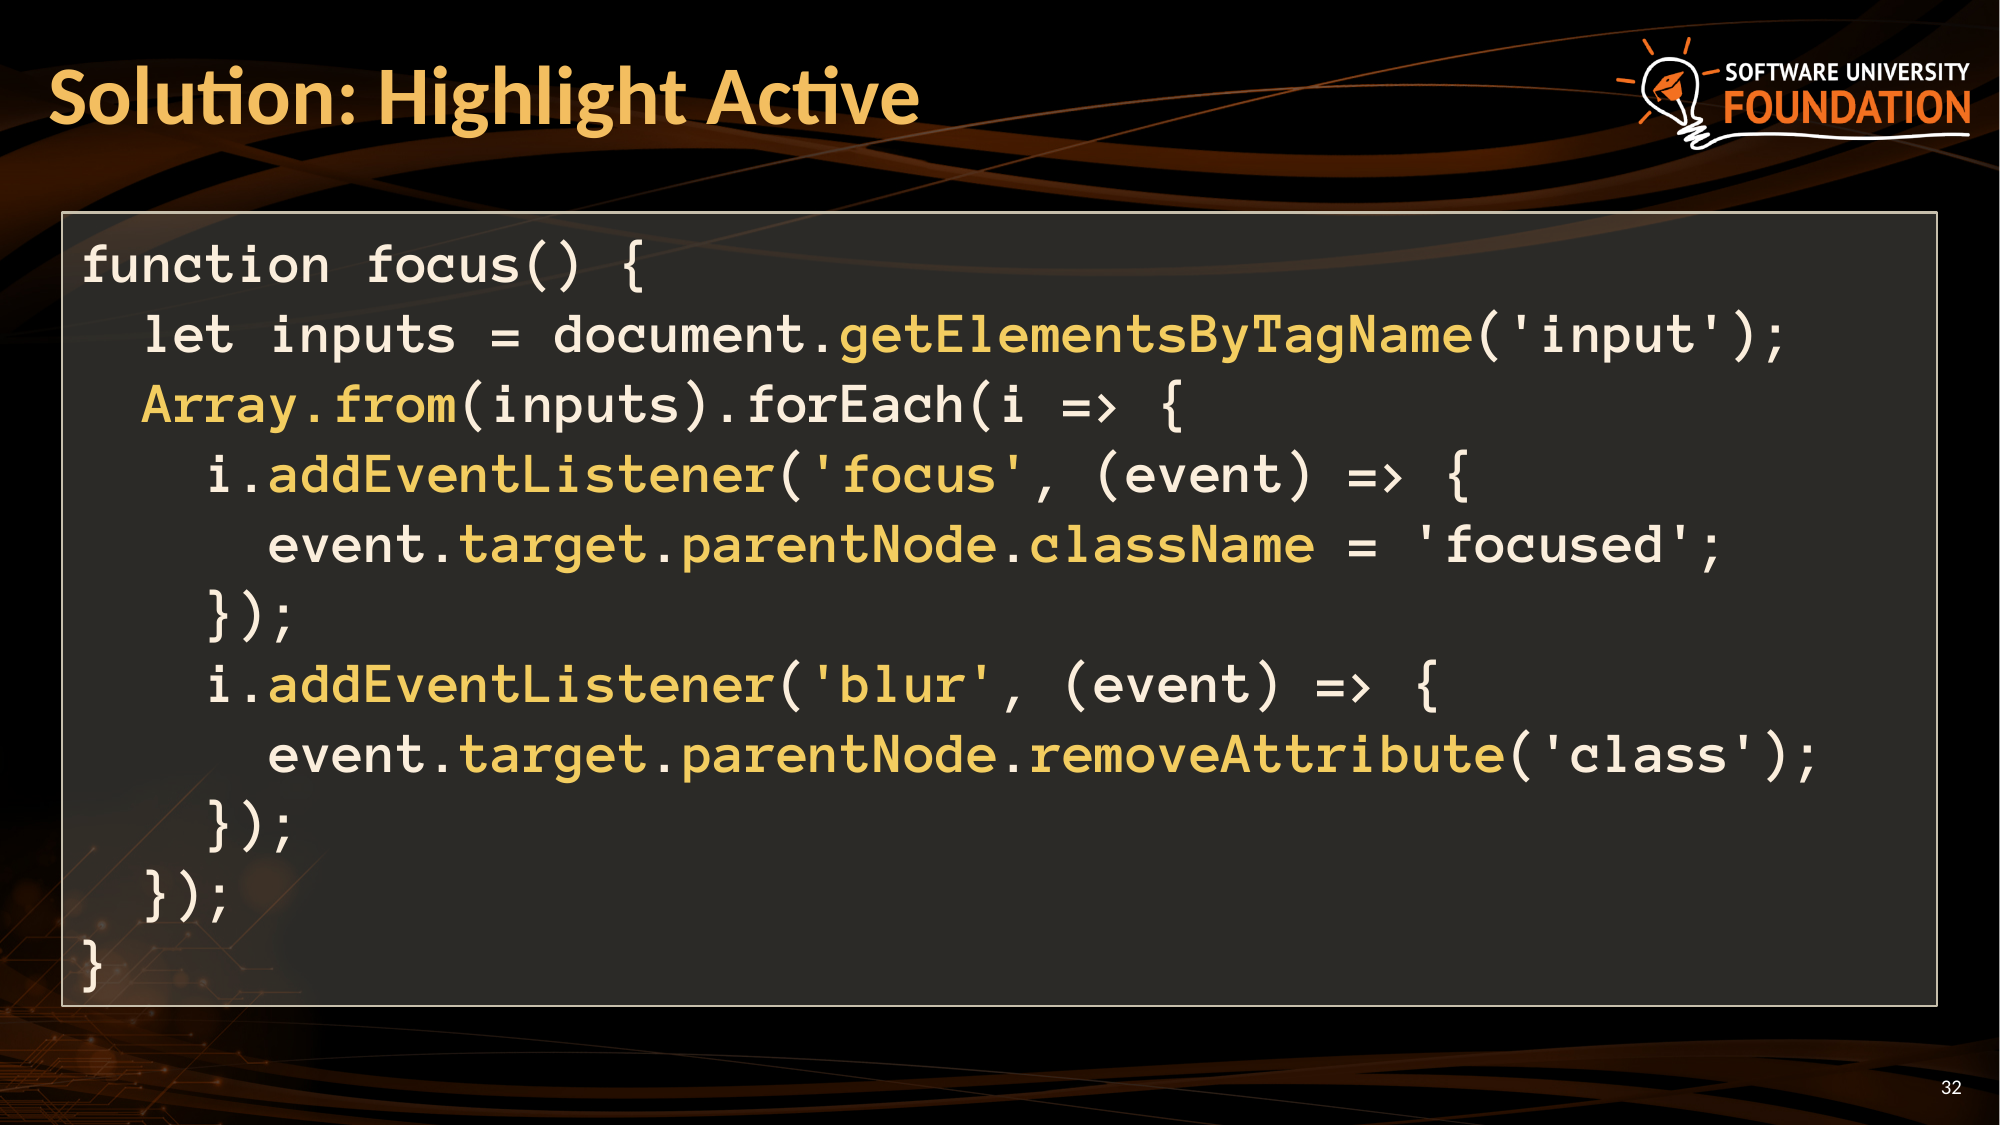

# Solution: Highlight Active
function focus() {
  let inputs = document.getElementsByTagName('input');
  Array.from(inputs).forEach(i => {
    i.addEventListener('focus', (event) => {
      event.target.parentNode.className = 'focused';
    });
    i.addEventListener('blur', (event) => {
      event.target.parentNode.removeAttribute('class');
    });
  });
}
32